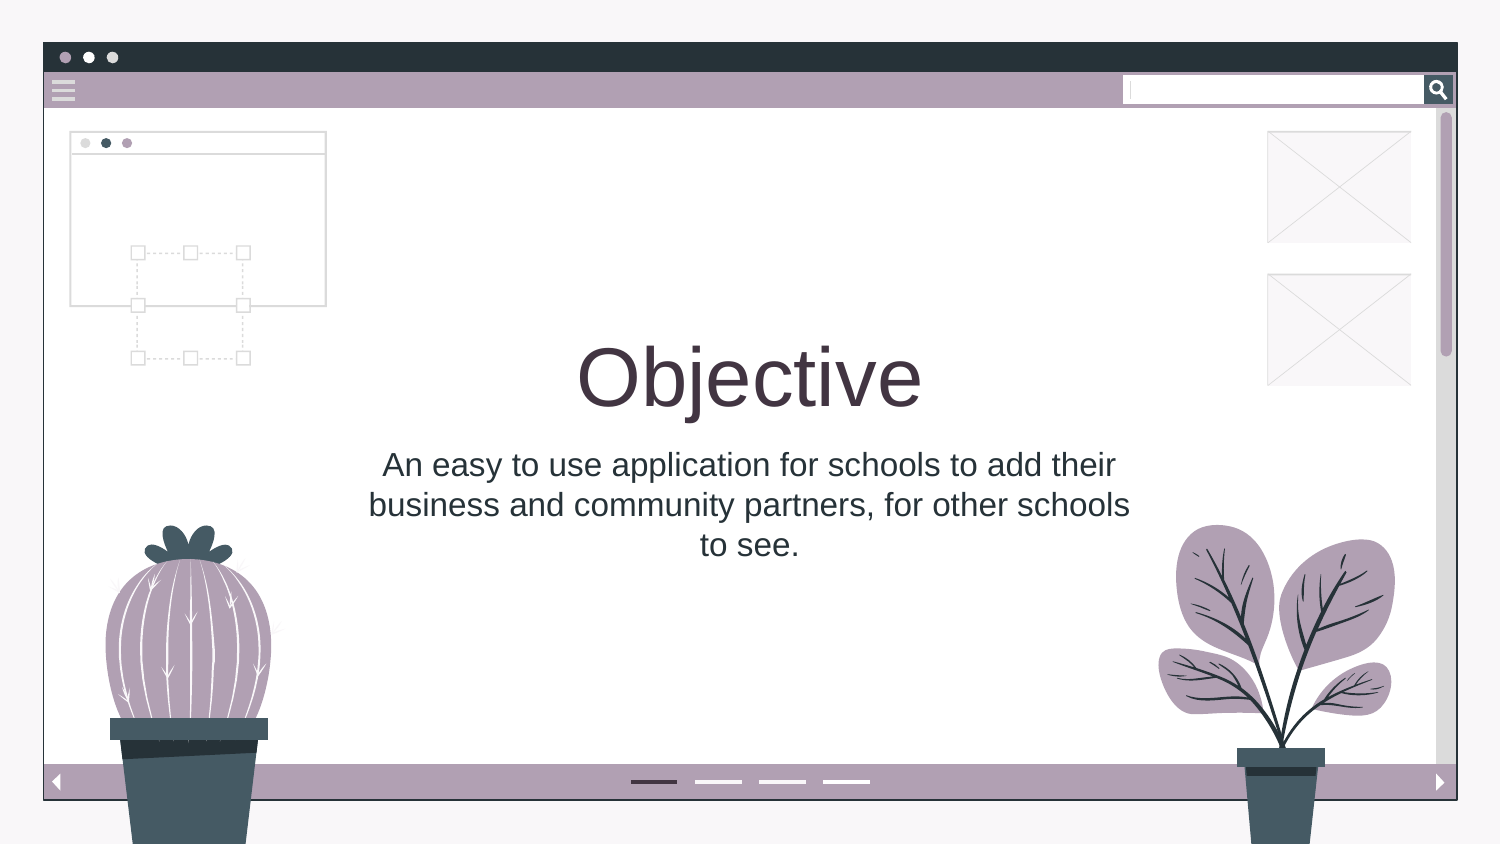

# Objective

An easy to use application for schools to add their business and community partners, for other schools to see.